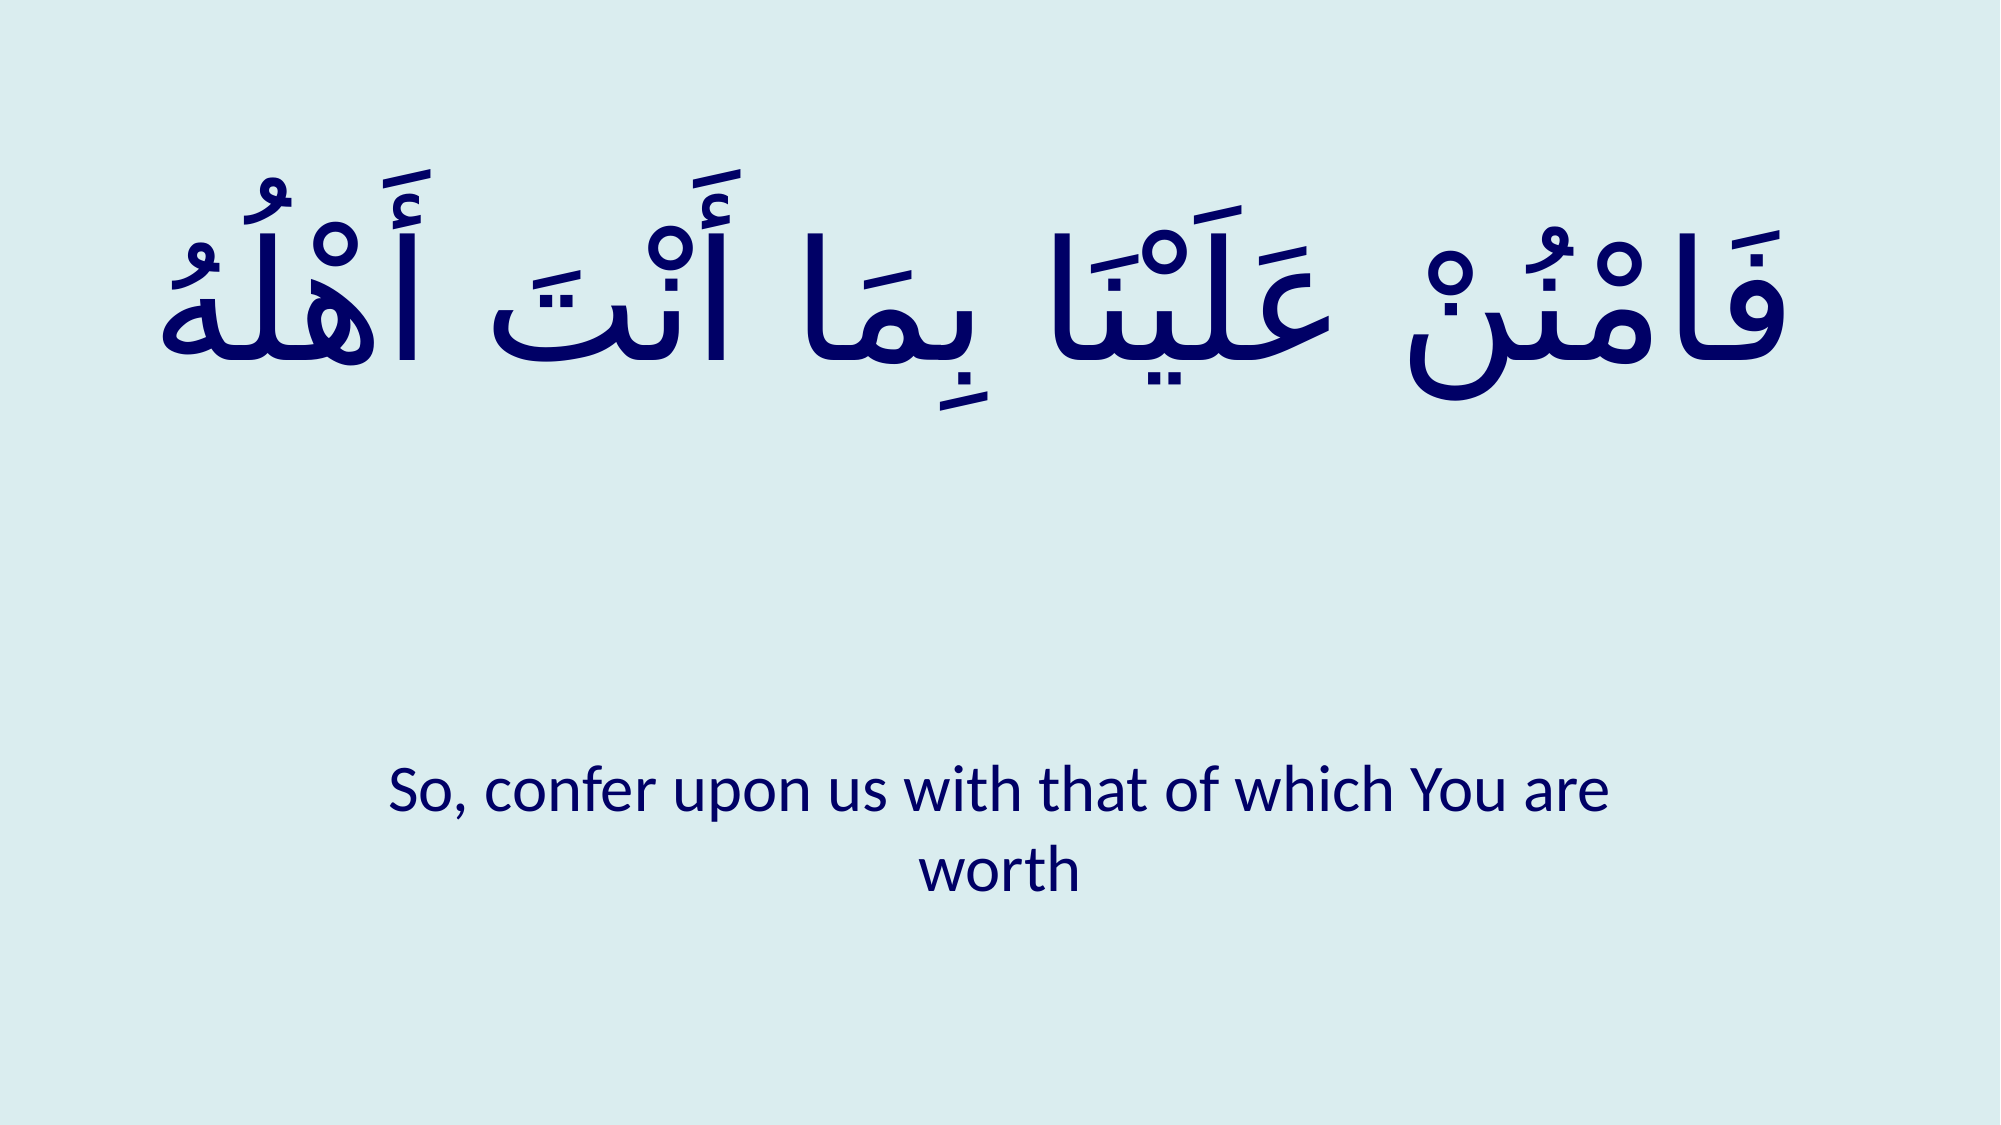

# فَامْنُنْ عَلَيْنَا بِمَا أَنْتَ أَهْلُهُ
So, confer upon us with that of which You are worth